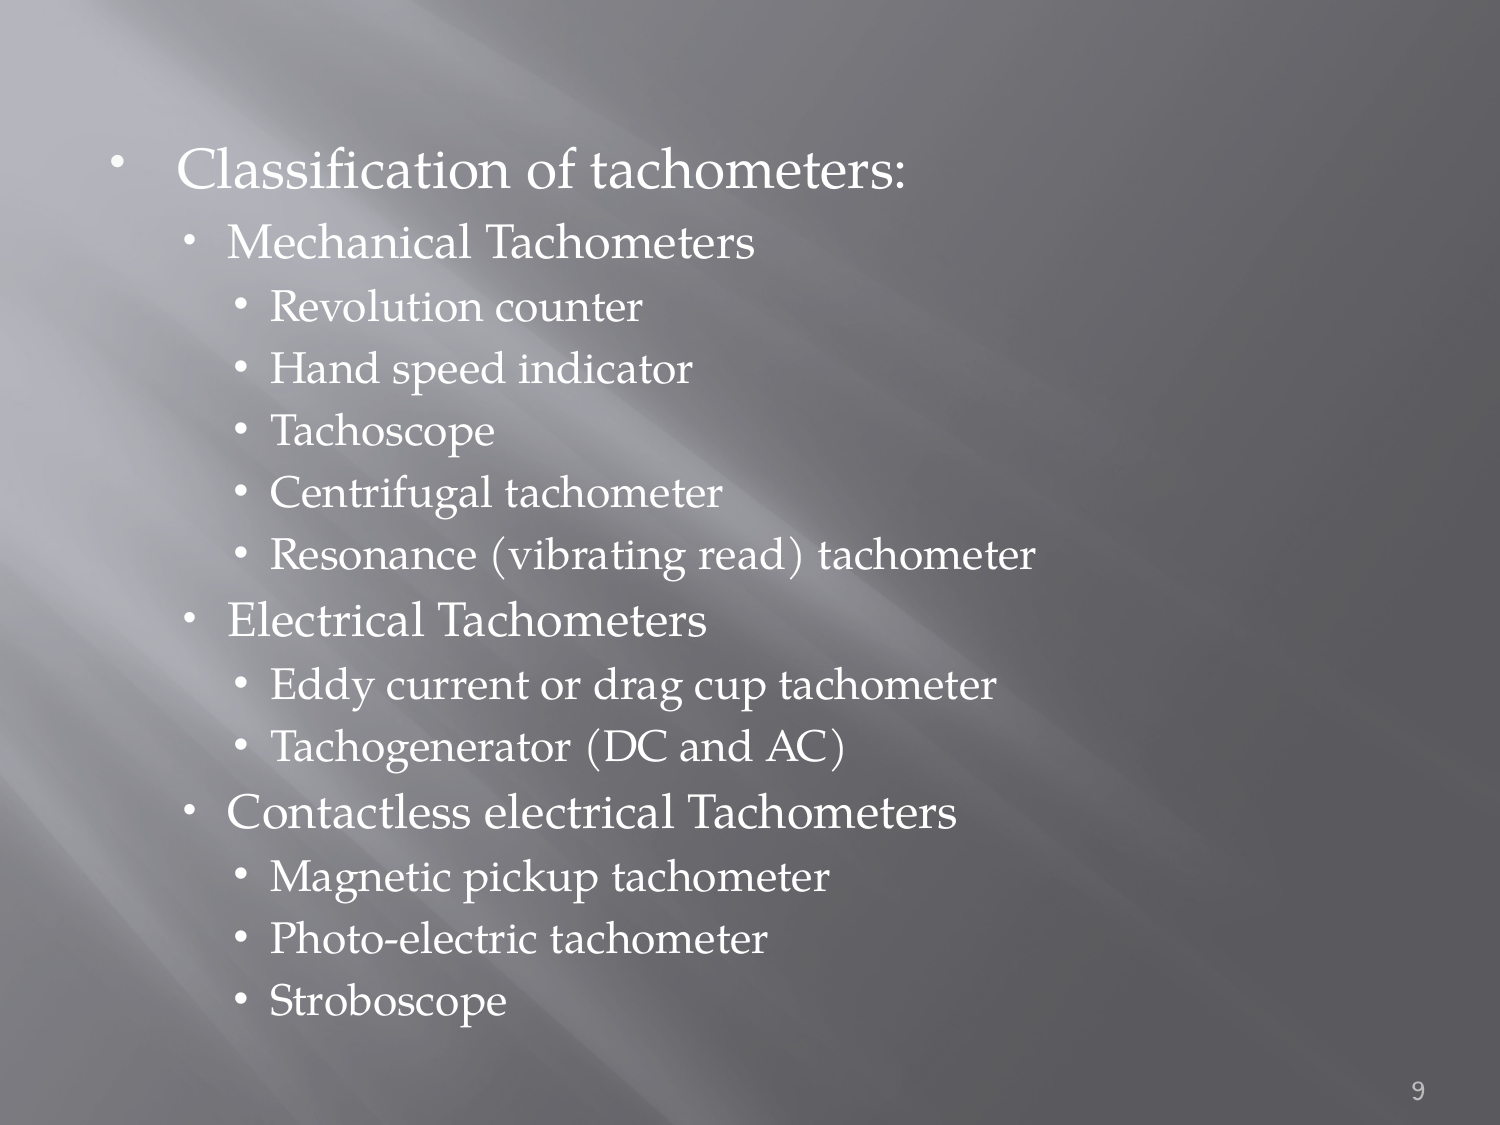

#
Classification of tachometers:
Mechanical Tachometers
Revolution counter
Hand speed indicator
Tachoscope
Centrifugal tachometer
Resonance (vibrating read) tachometer
Electrical Tachometers
Eddy current or drag cup tachometer
Tachogenerator (DC and AC)
Contactless electrical Tachometers
Magnetic pickup tachometer
Photo-electric tachometer
Stroboscope
9